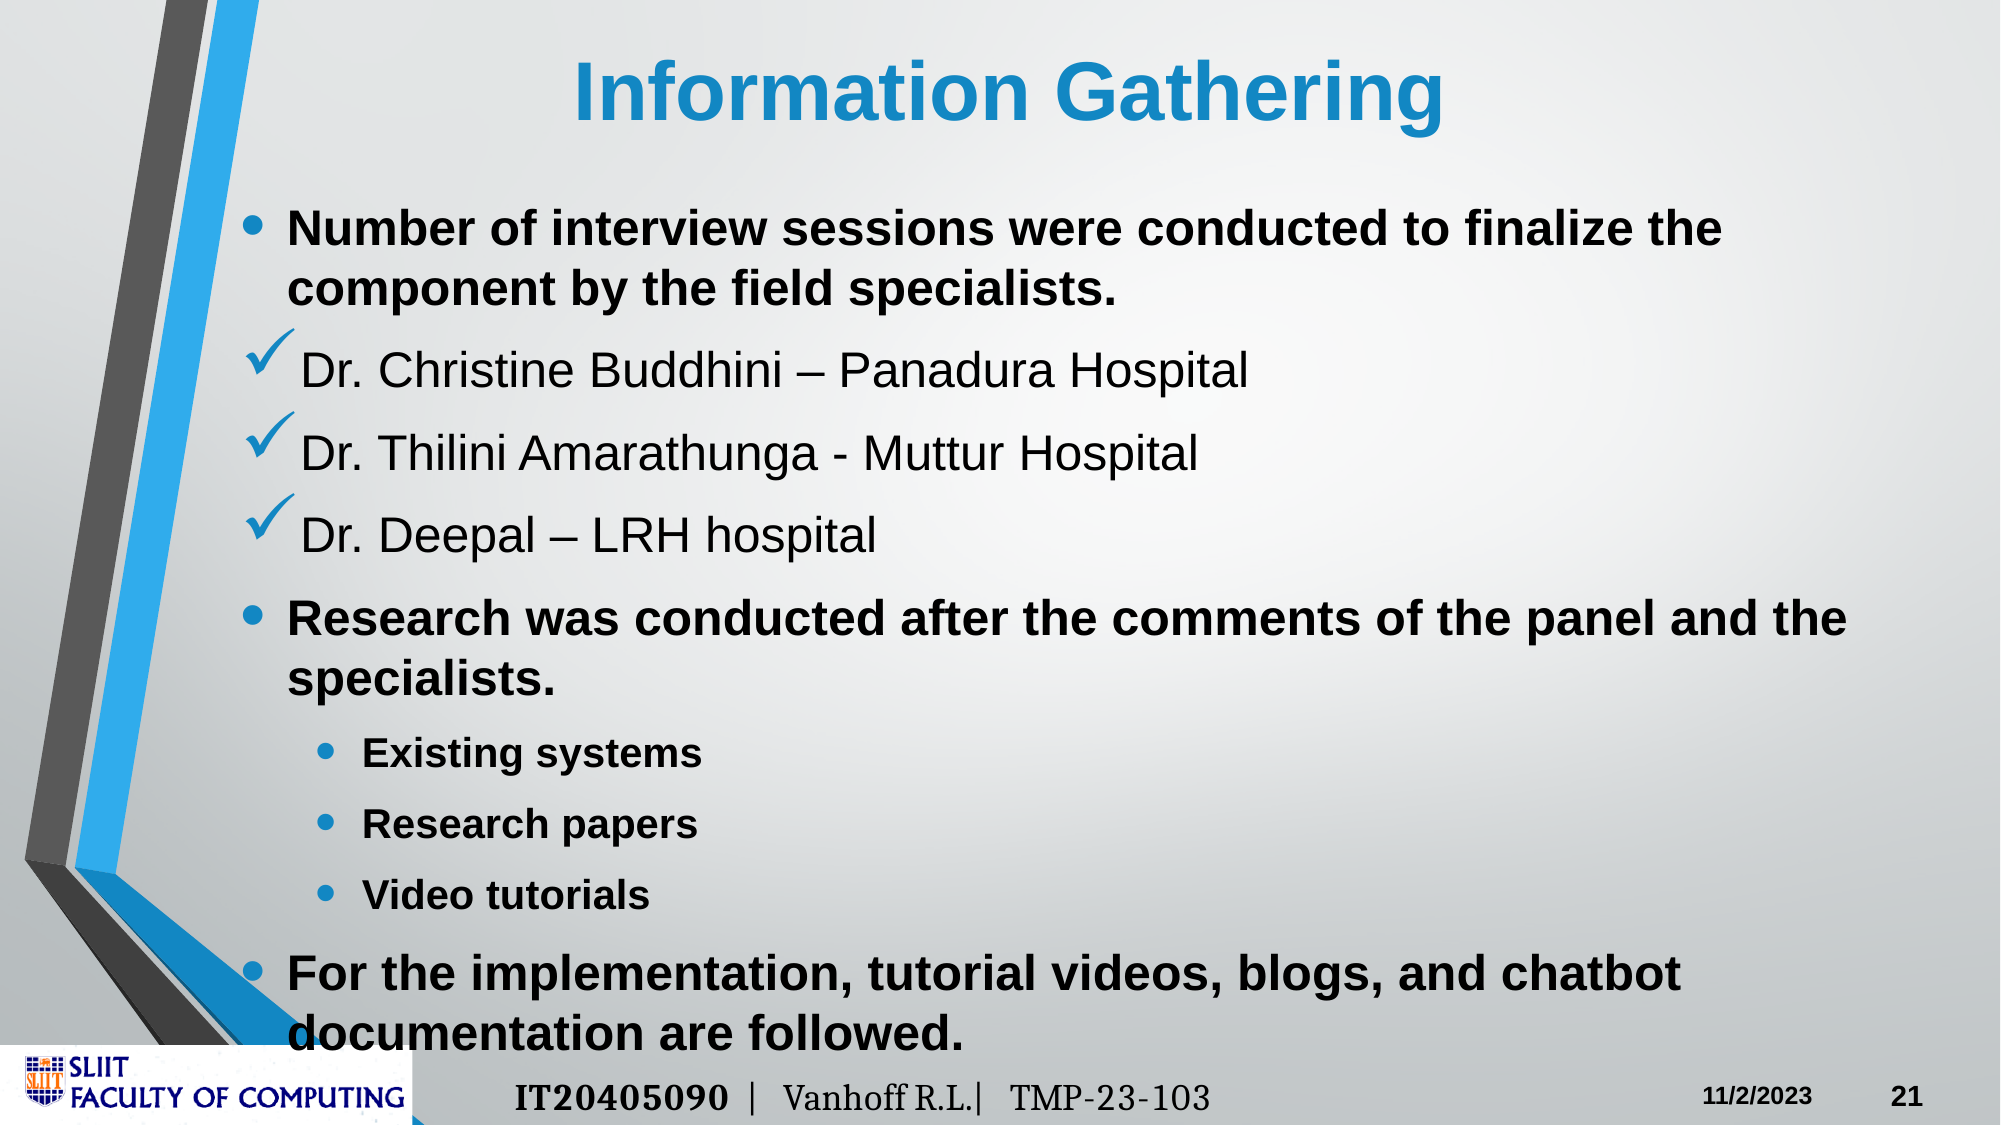

# Information Gathering
Number of interview sessions were conducted to finalize the component by the field specialists.
Dr. Christine Buddhini – Panadura Hospital
Dr. Thilini Amarathunga - Muttur Hospital
Dr. Deepal – LRH hospital
Research was conducted after the comments of the panel and the specialists.
Existing systems
Research papers
Video tutorials
For the implementation, tutorial videos, blogs, and chatbot documentation are followed.

IT20405090  |   Vanhoff R.L.|   TMP-23-103